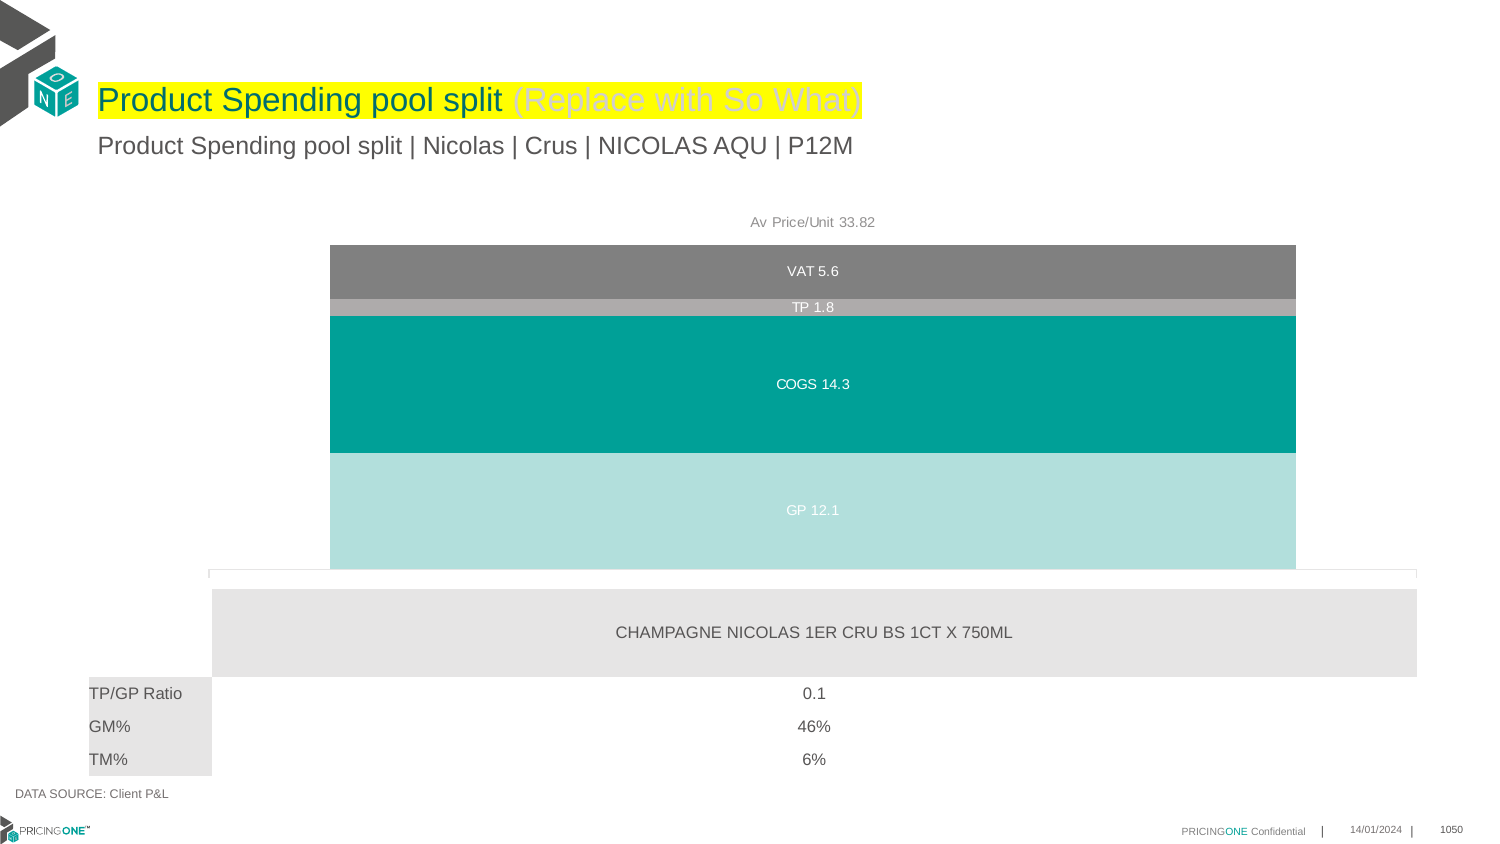

# Product Spending pool split (Replace with So What)
Product Spending pool split | Nicolas | Crus | NICOLAS AQU | P12M

### Chart

| Category | GP | COGS | TP | VAT |
|---|---|---|---|---|
| Av Price/Unit 33.82 | 12.09955294117647 | 14.28684705882353 | 1.7998745098039173 | 5.637254901960785 |
|  | CHAMPAGNE NICOLAS 1ER CRU BS 1CT X 750ML |
| --- | --- |
| TP/GP Ratio | 0.1 |
| GM% | 46% |
| TM% | 6% |
DATA SOURCE: Client P&L

14/01/2024
1050